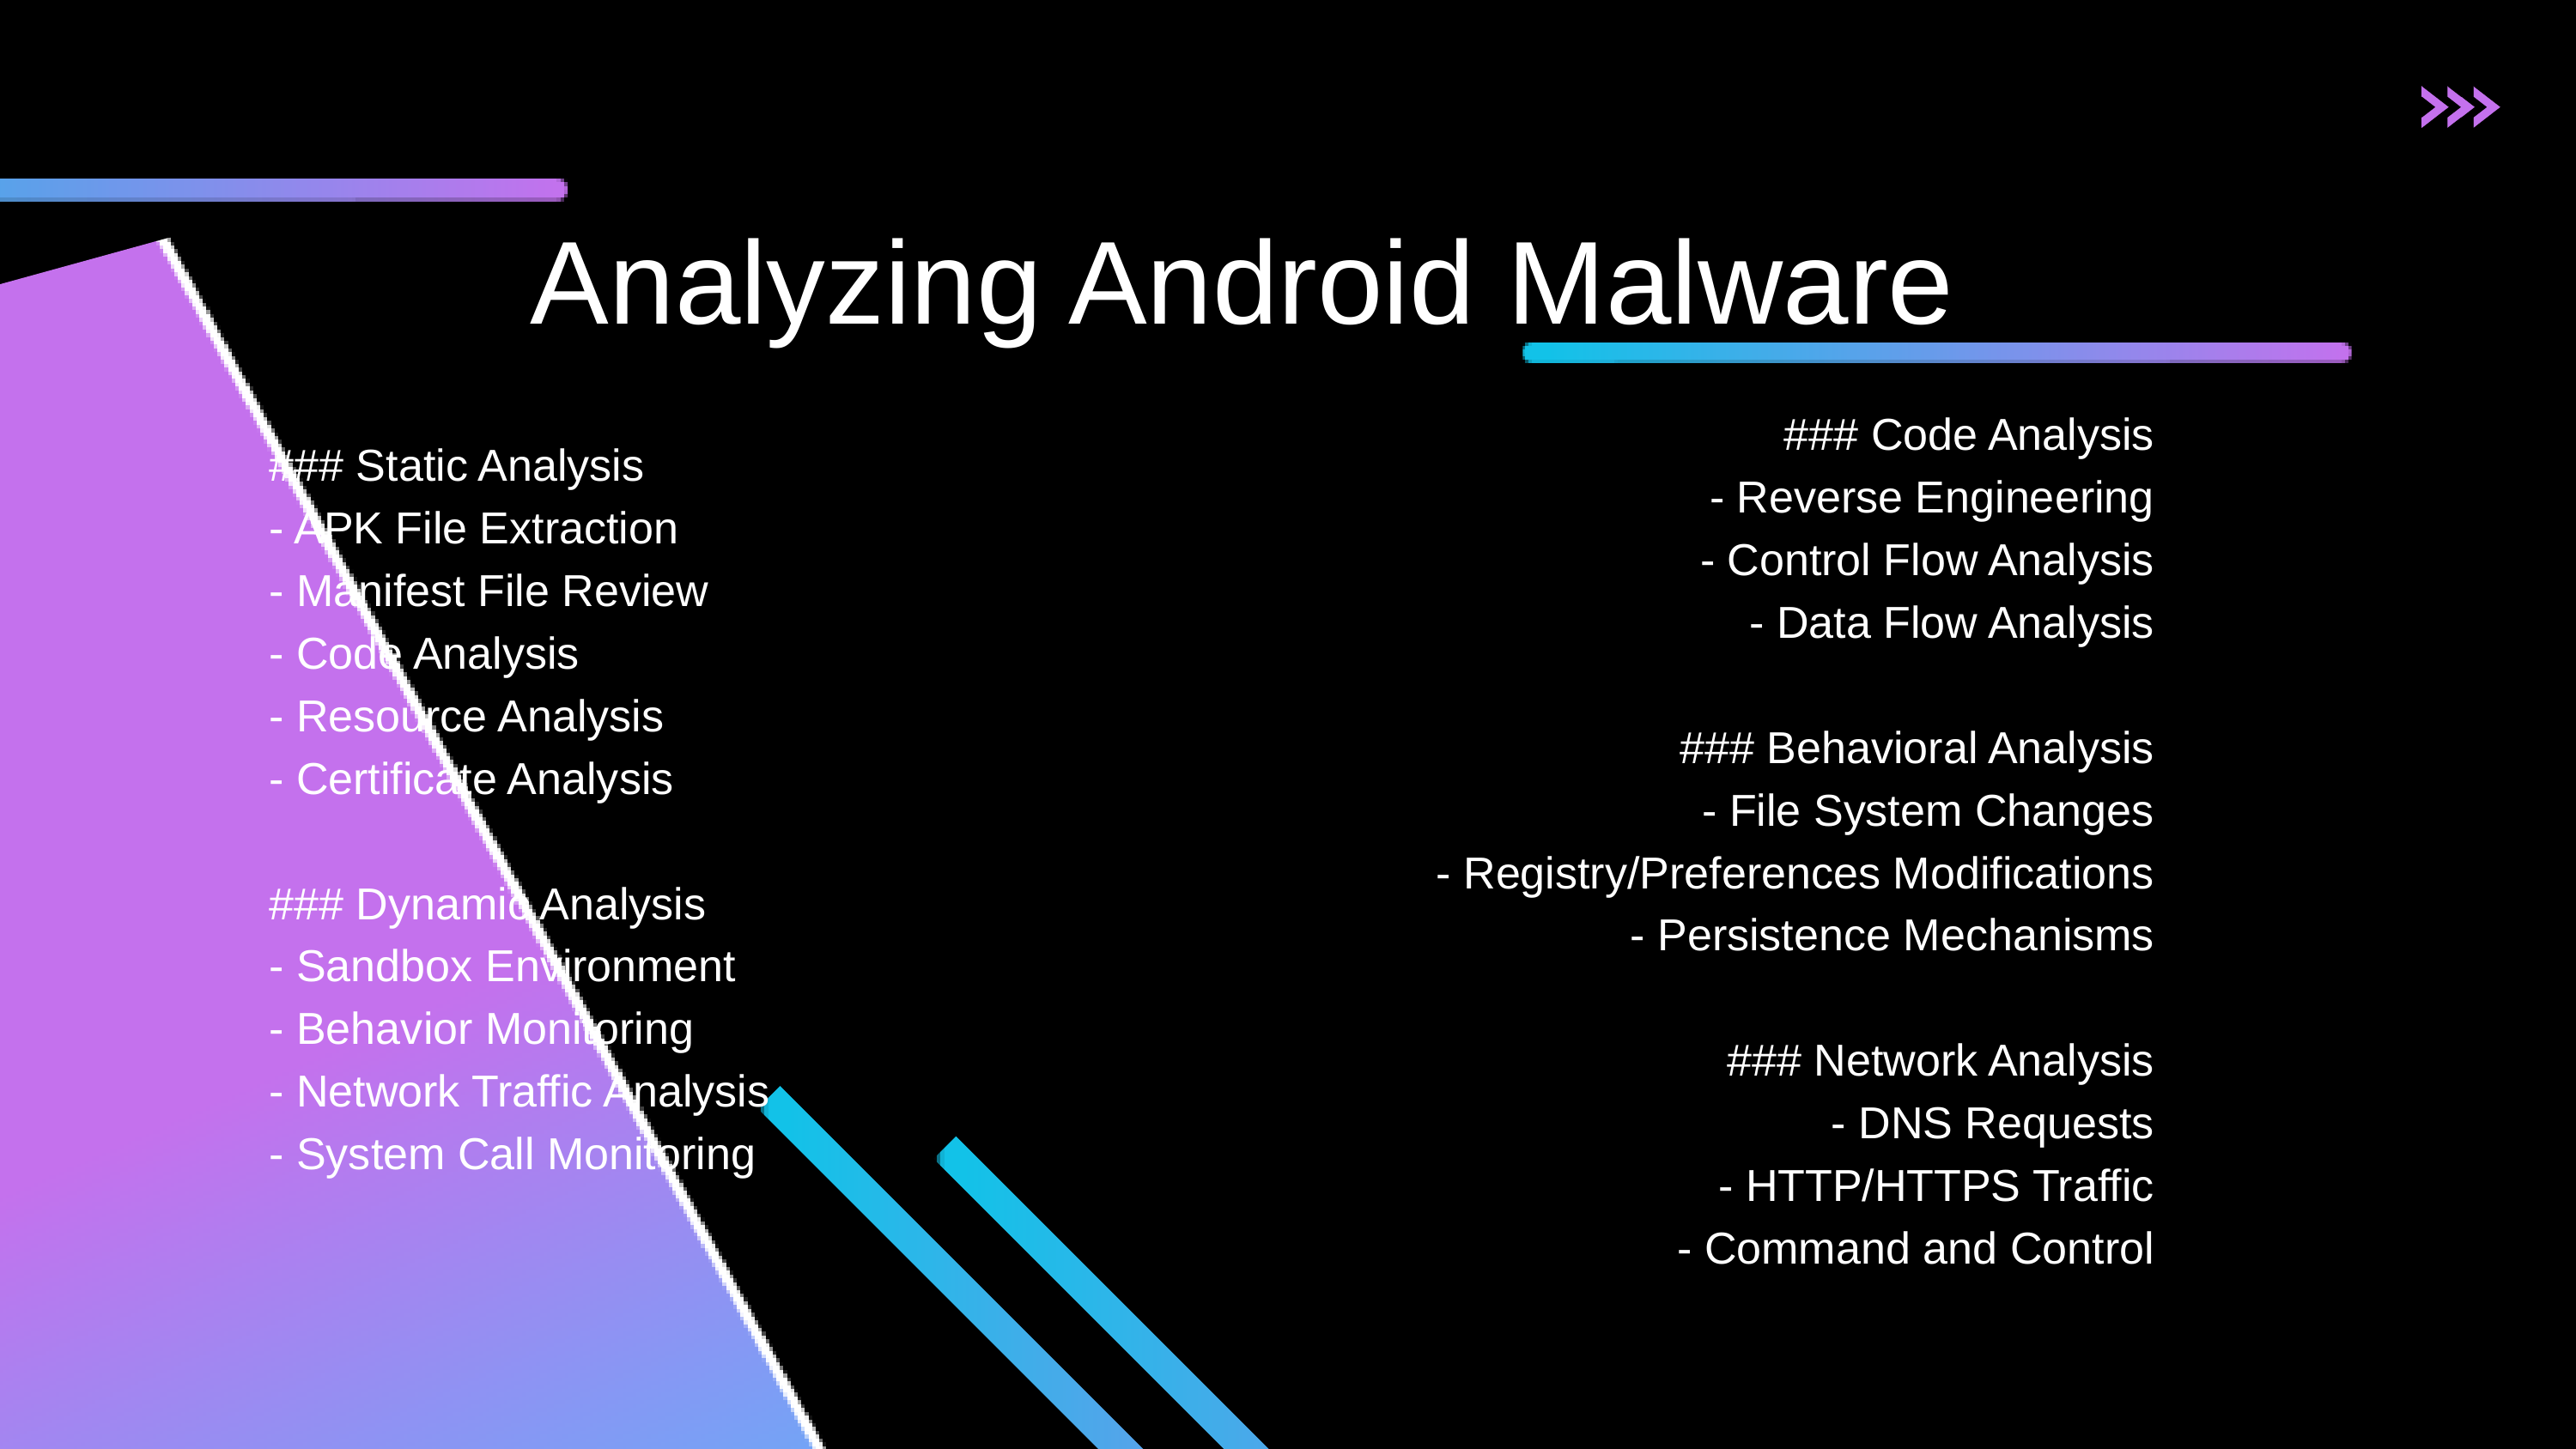

Analyzing Android Malware

### Code Analysis
- Reverse Engineering
- Control Flow Analysis
- Data Flow Analysis

### Behavioral Analysis
- File System Changes
- Registry/Preferences Modifications
- Persistence Mechanisms

### Network Analysis
- DNS Requests
- HTTP/HTTPS Traffic
- Command and Control

### Static Analysis
- APK File Extraction
- Manifest File Review
- Code Analysis
- Resource Analysis
- Certificate Analysis

### Dynamic Analysis
- Sandbox Environment
- Behavior Monitoring
- Network Traffic Analysis
- System Call Monitoring